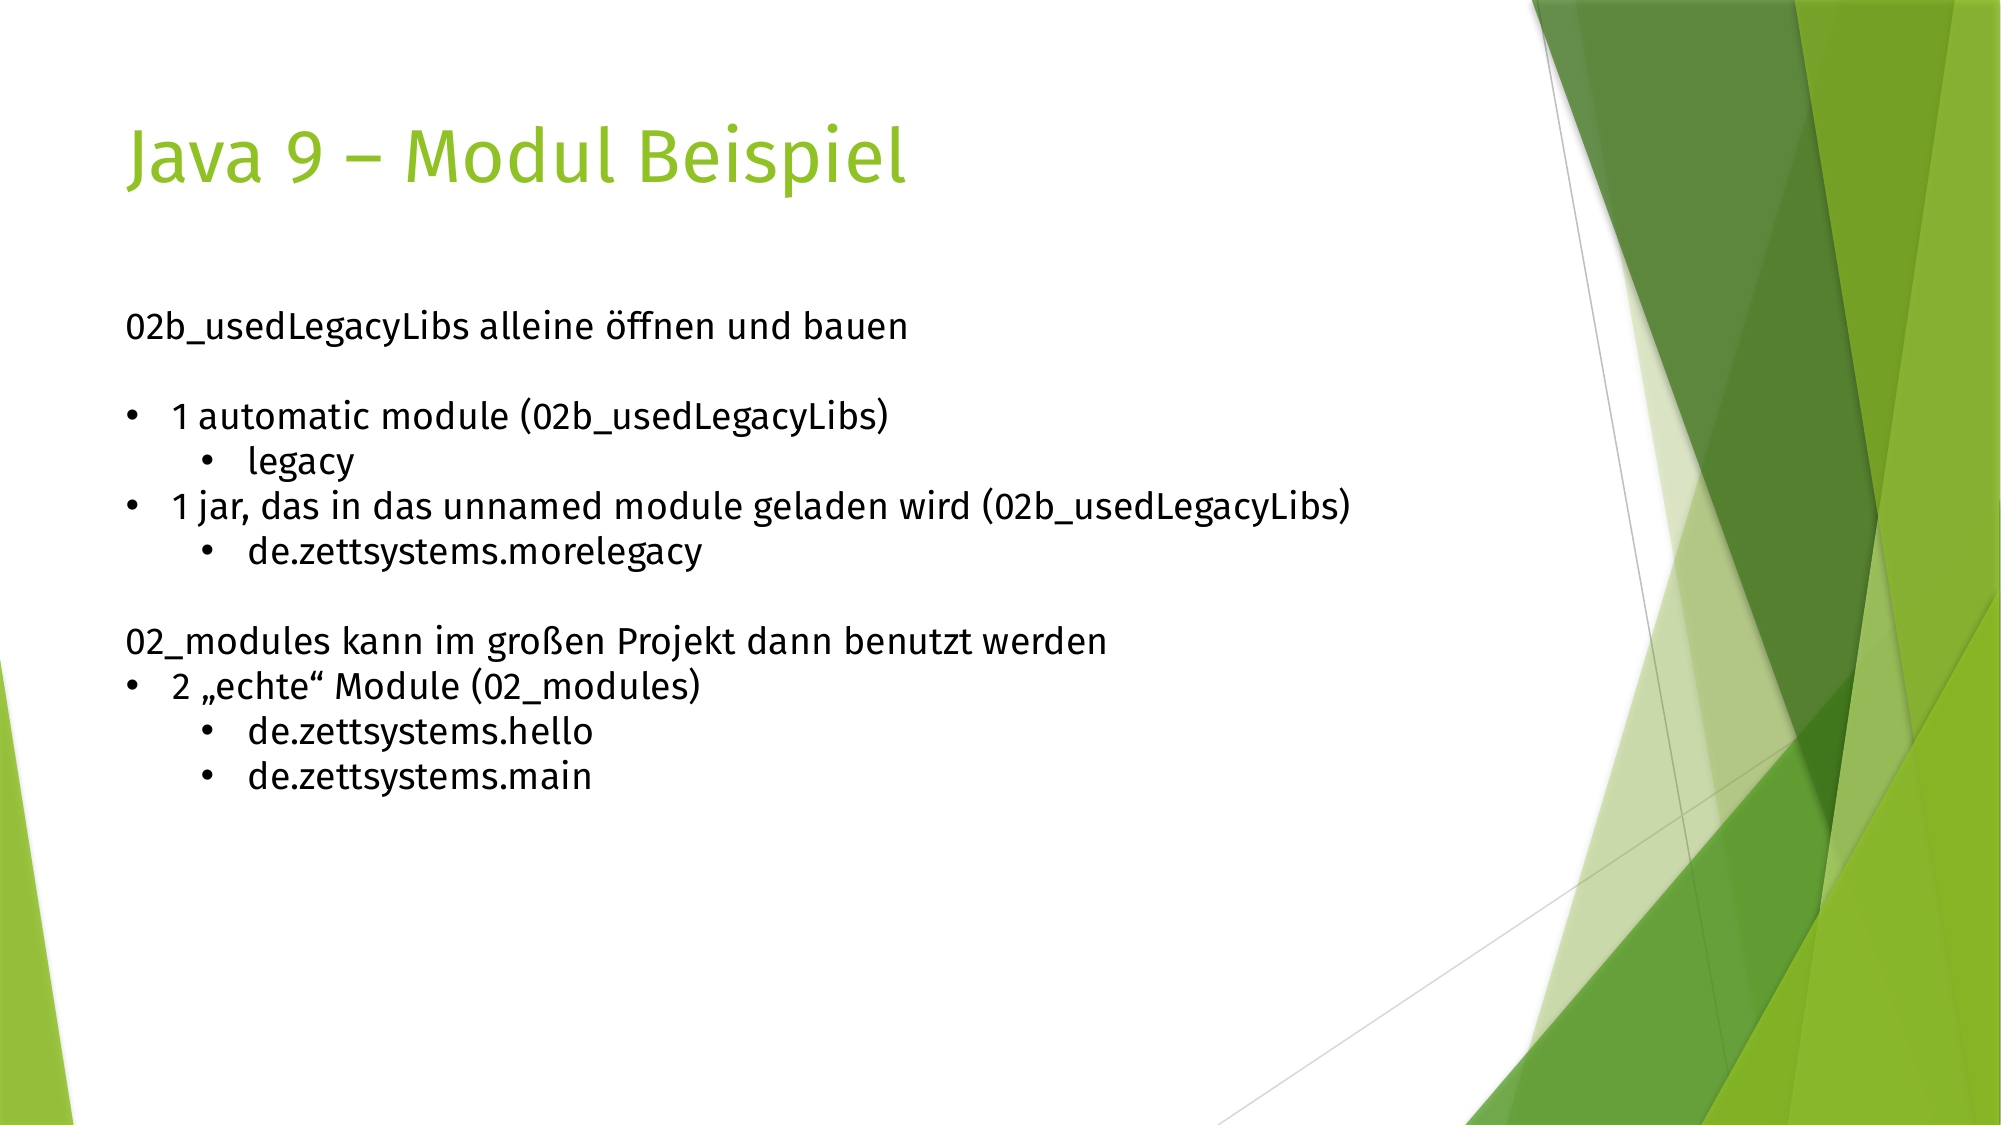

# Java 9 – Modul Beispiel
02b_usedLegacyLibs alleine öffnen und bauen

1 automatic module (02b_usedLegacyLibs)
legacy
1 jar, das in das unnamed module geladen wird (02b_usedLegacyLibs)
de.zettsystems.morelegacy

02_modules kann im großen Projekt dann benutzt werden
2 „echte“ Module (02_modules)
de.zettsystems.hello
de.zettsystems.main